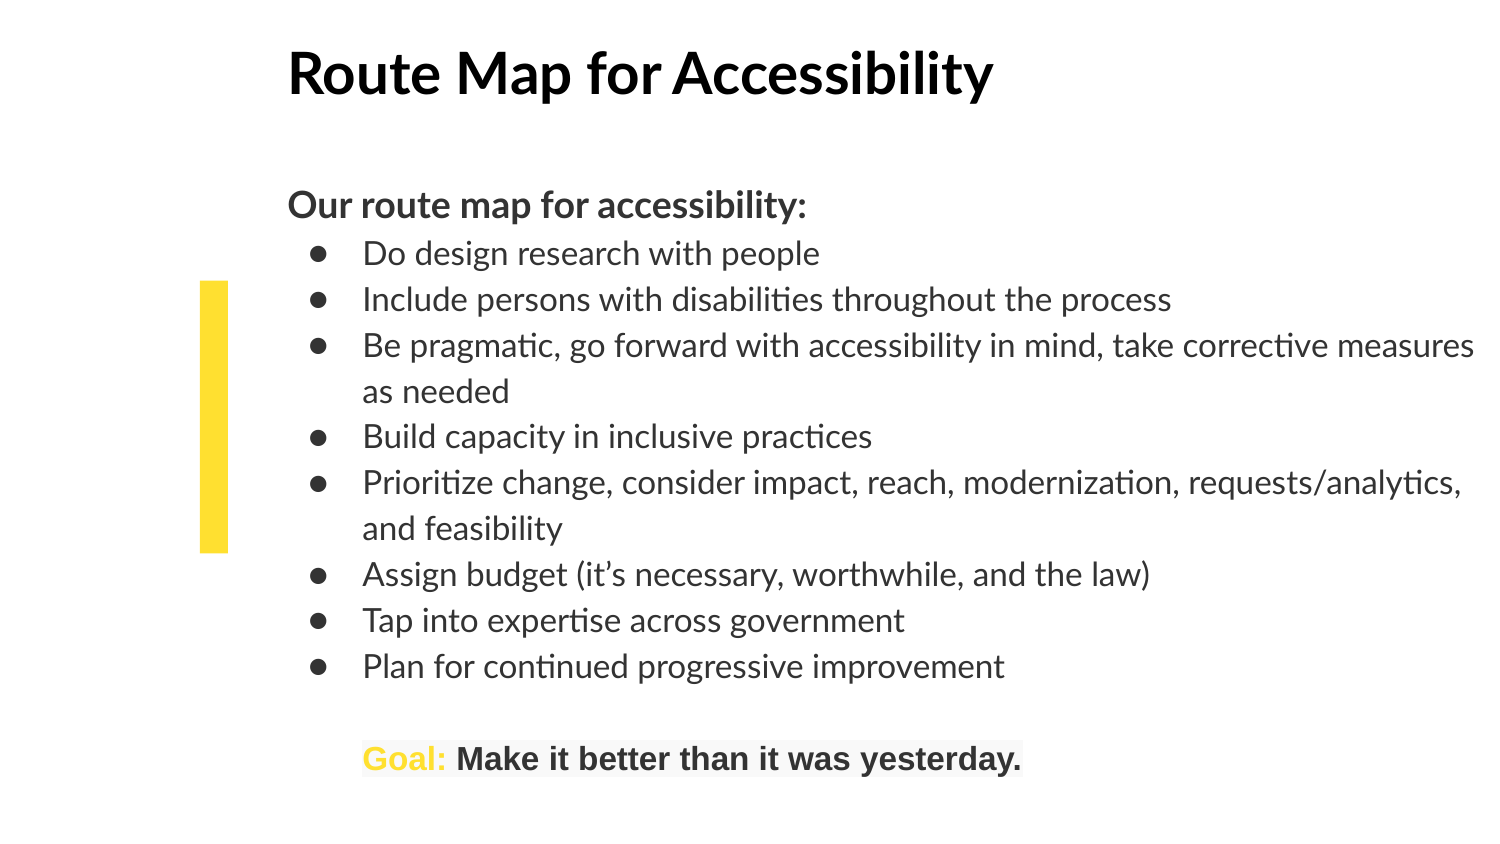

# Route Map for Accessibility

Our route map for accessibility:
Do design research with people
Include persons with disabilities throughout the process
Be pragmatic, go forward with accessibility in mind, take corrective measures as needed
Build capacity in inclusive practices
Prioritize change, consider impact, reach, modernization, requests/analytics, and feasibility
Assign budget (it’s necessary, worthwhile, and the law)
Tap into expertise across government
Plan for continued progressive improvement
Goal: Make it better than it was yesterday.